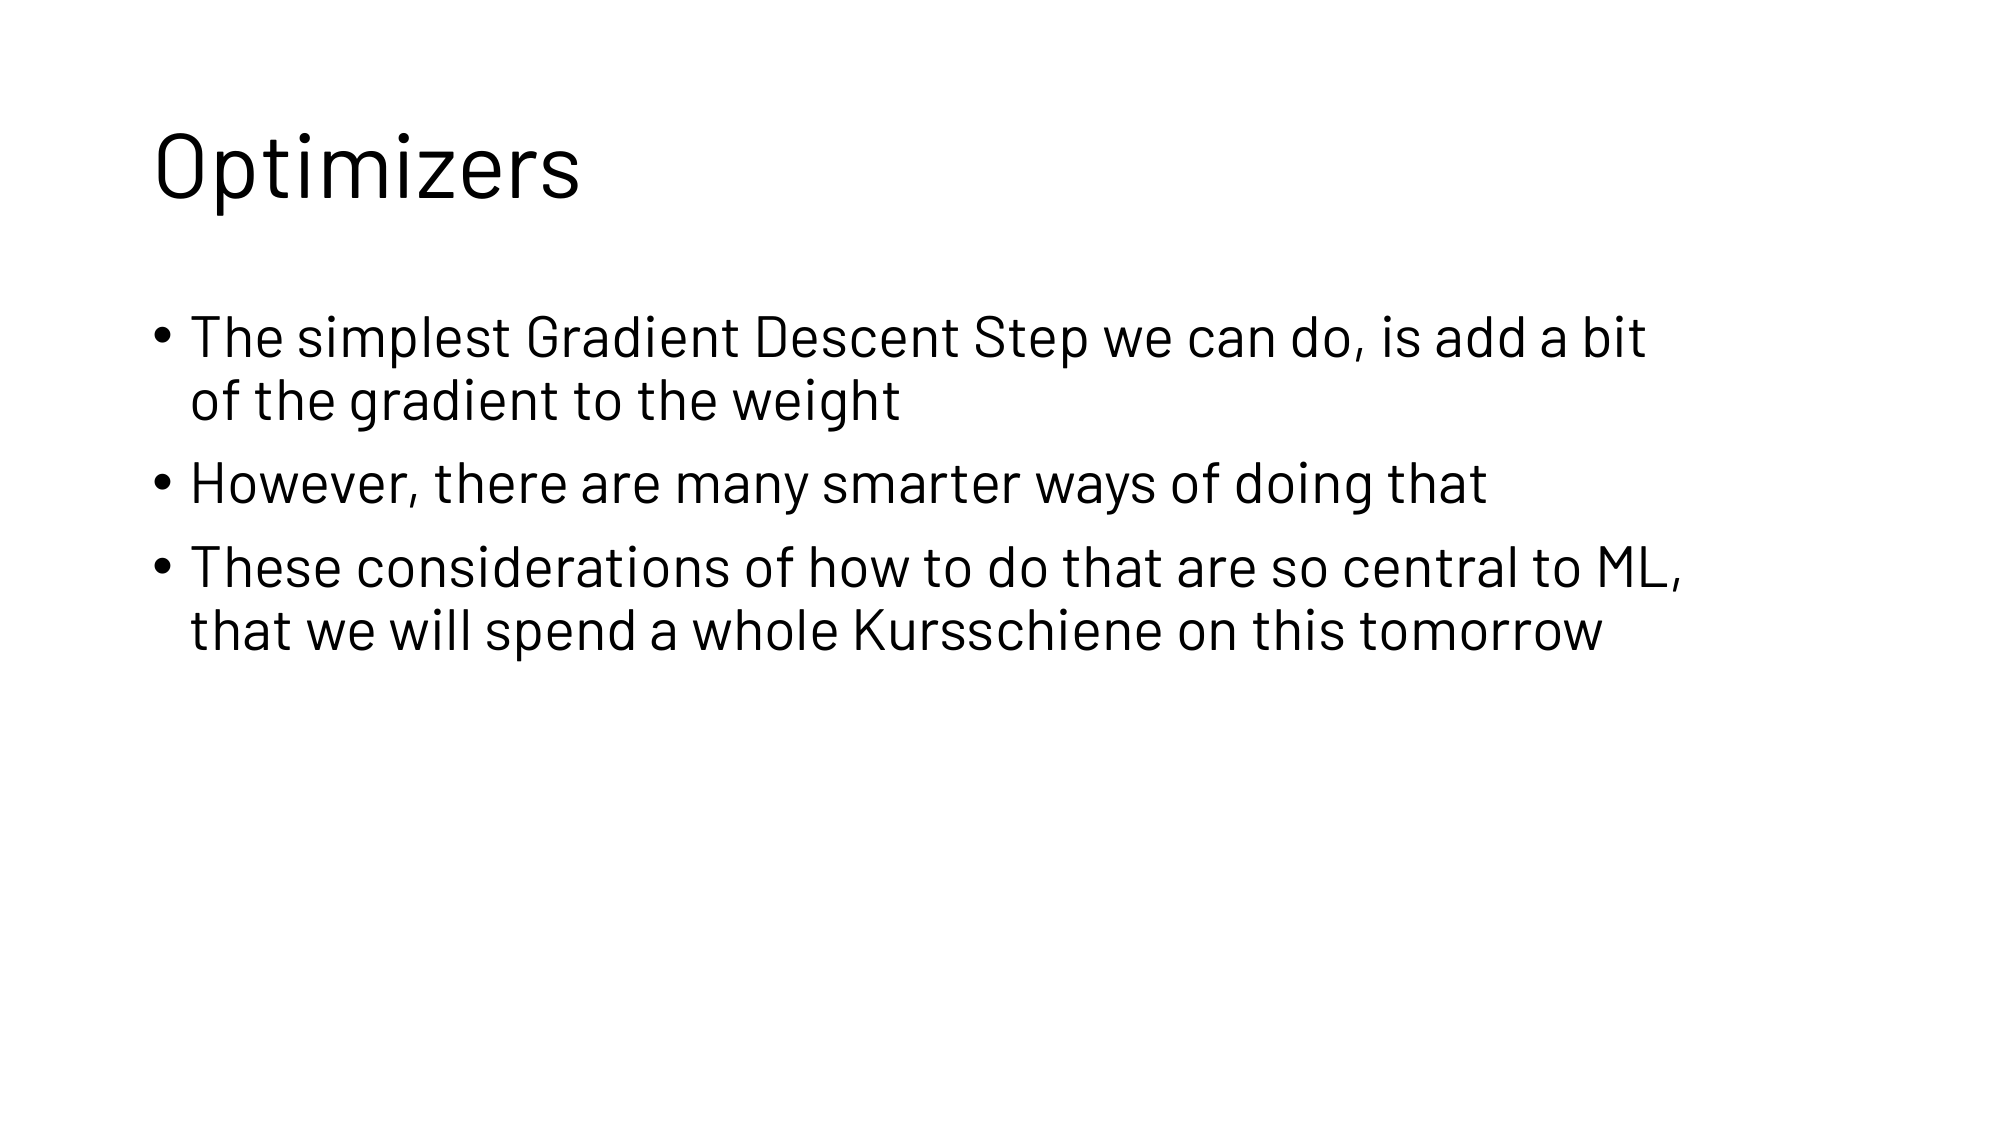

# Optimizers
The simplest Gradient Descent Step we can do, is add a bit of the gradient to the weight
However, there are many smarter ways of doing that
These considerations of how to do that are so central to ML, that we will spend a whole Kursschiene on this tomorrow